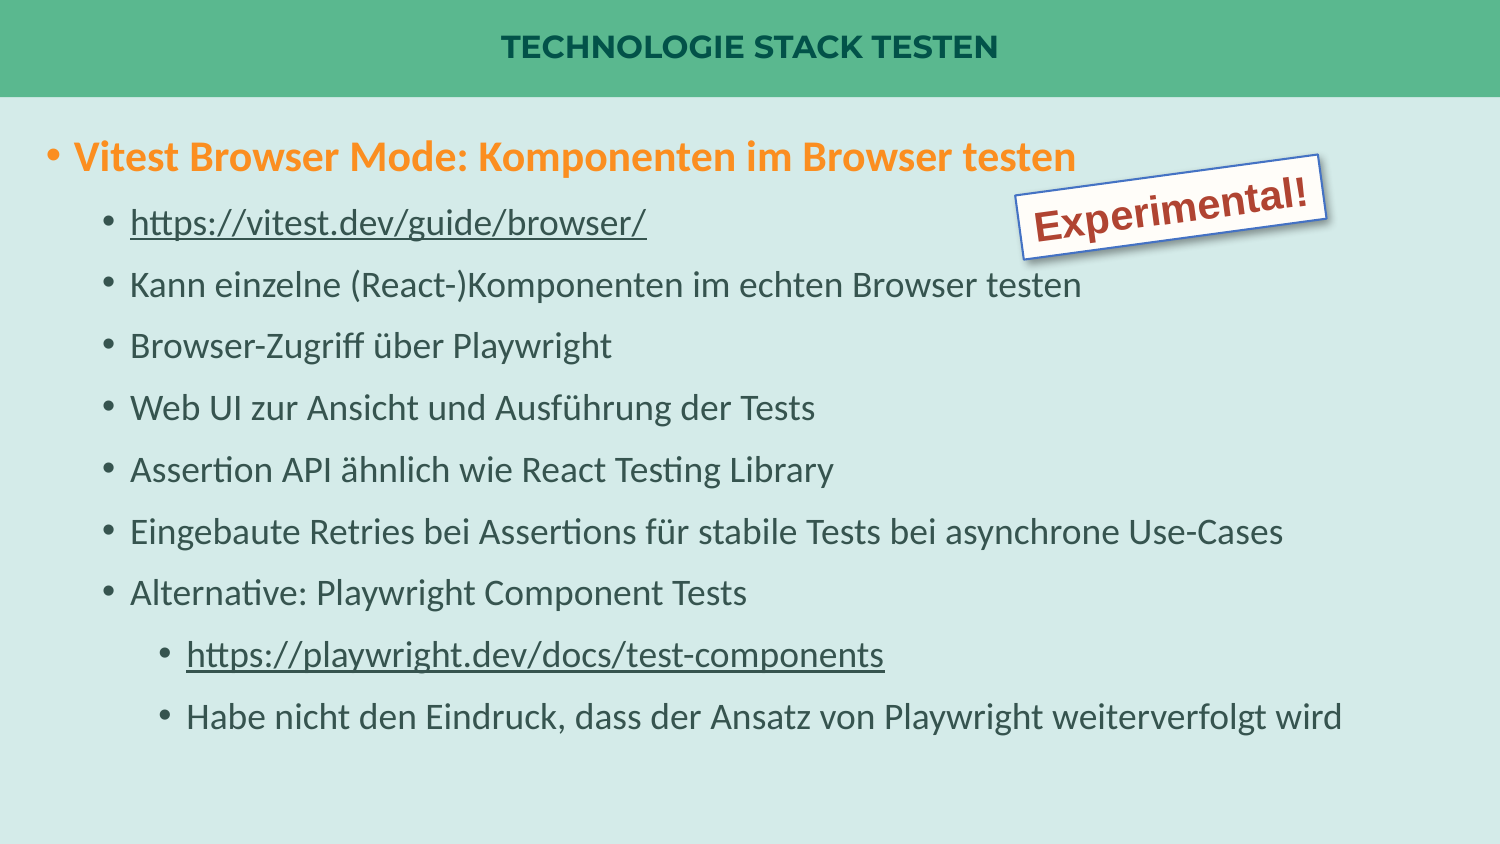

# Technologie Stack Testen
Vitest Browser Mode: Komponenten im Browser testen
https://vitest.dev/guide/browser/
Kann einzelne (React-)Komponenten im echten Browser testen
Browser-Zugriff über Playwright
Web UI zur Ansicht und Ausführung der Tests
Assertion API ähnlich wie React Testing Library
Eingebaute Retries bei Assertions für stabile Tests bei asynchrone Use-Cases
Alternative: Playwright Component Tests
https://playwright.dev/docs/test-components
Habe nicht den Eindruck, dass der Ansatz von Playwright weiterverfolgt wird

Experimental!